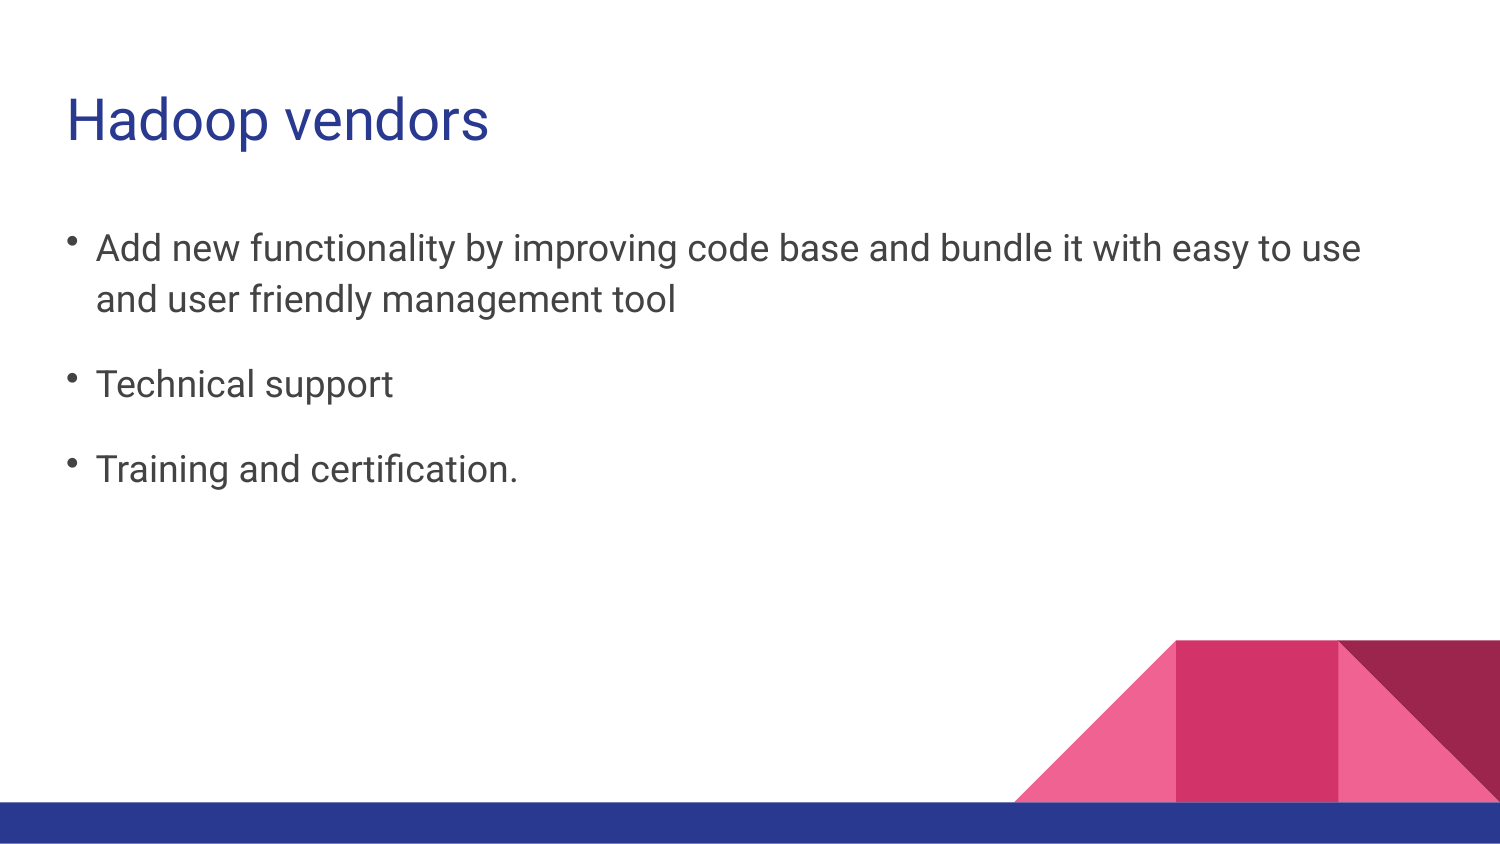

# Hadoop vendors
Add new functionality by improving code base and bundle it with easy to use and user friendly management tool
Technical support
Training and certification.